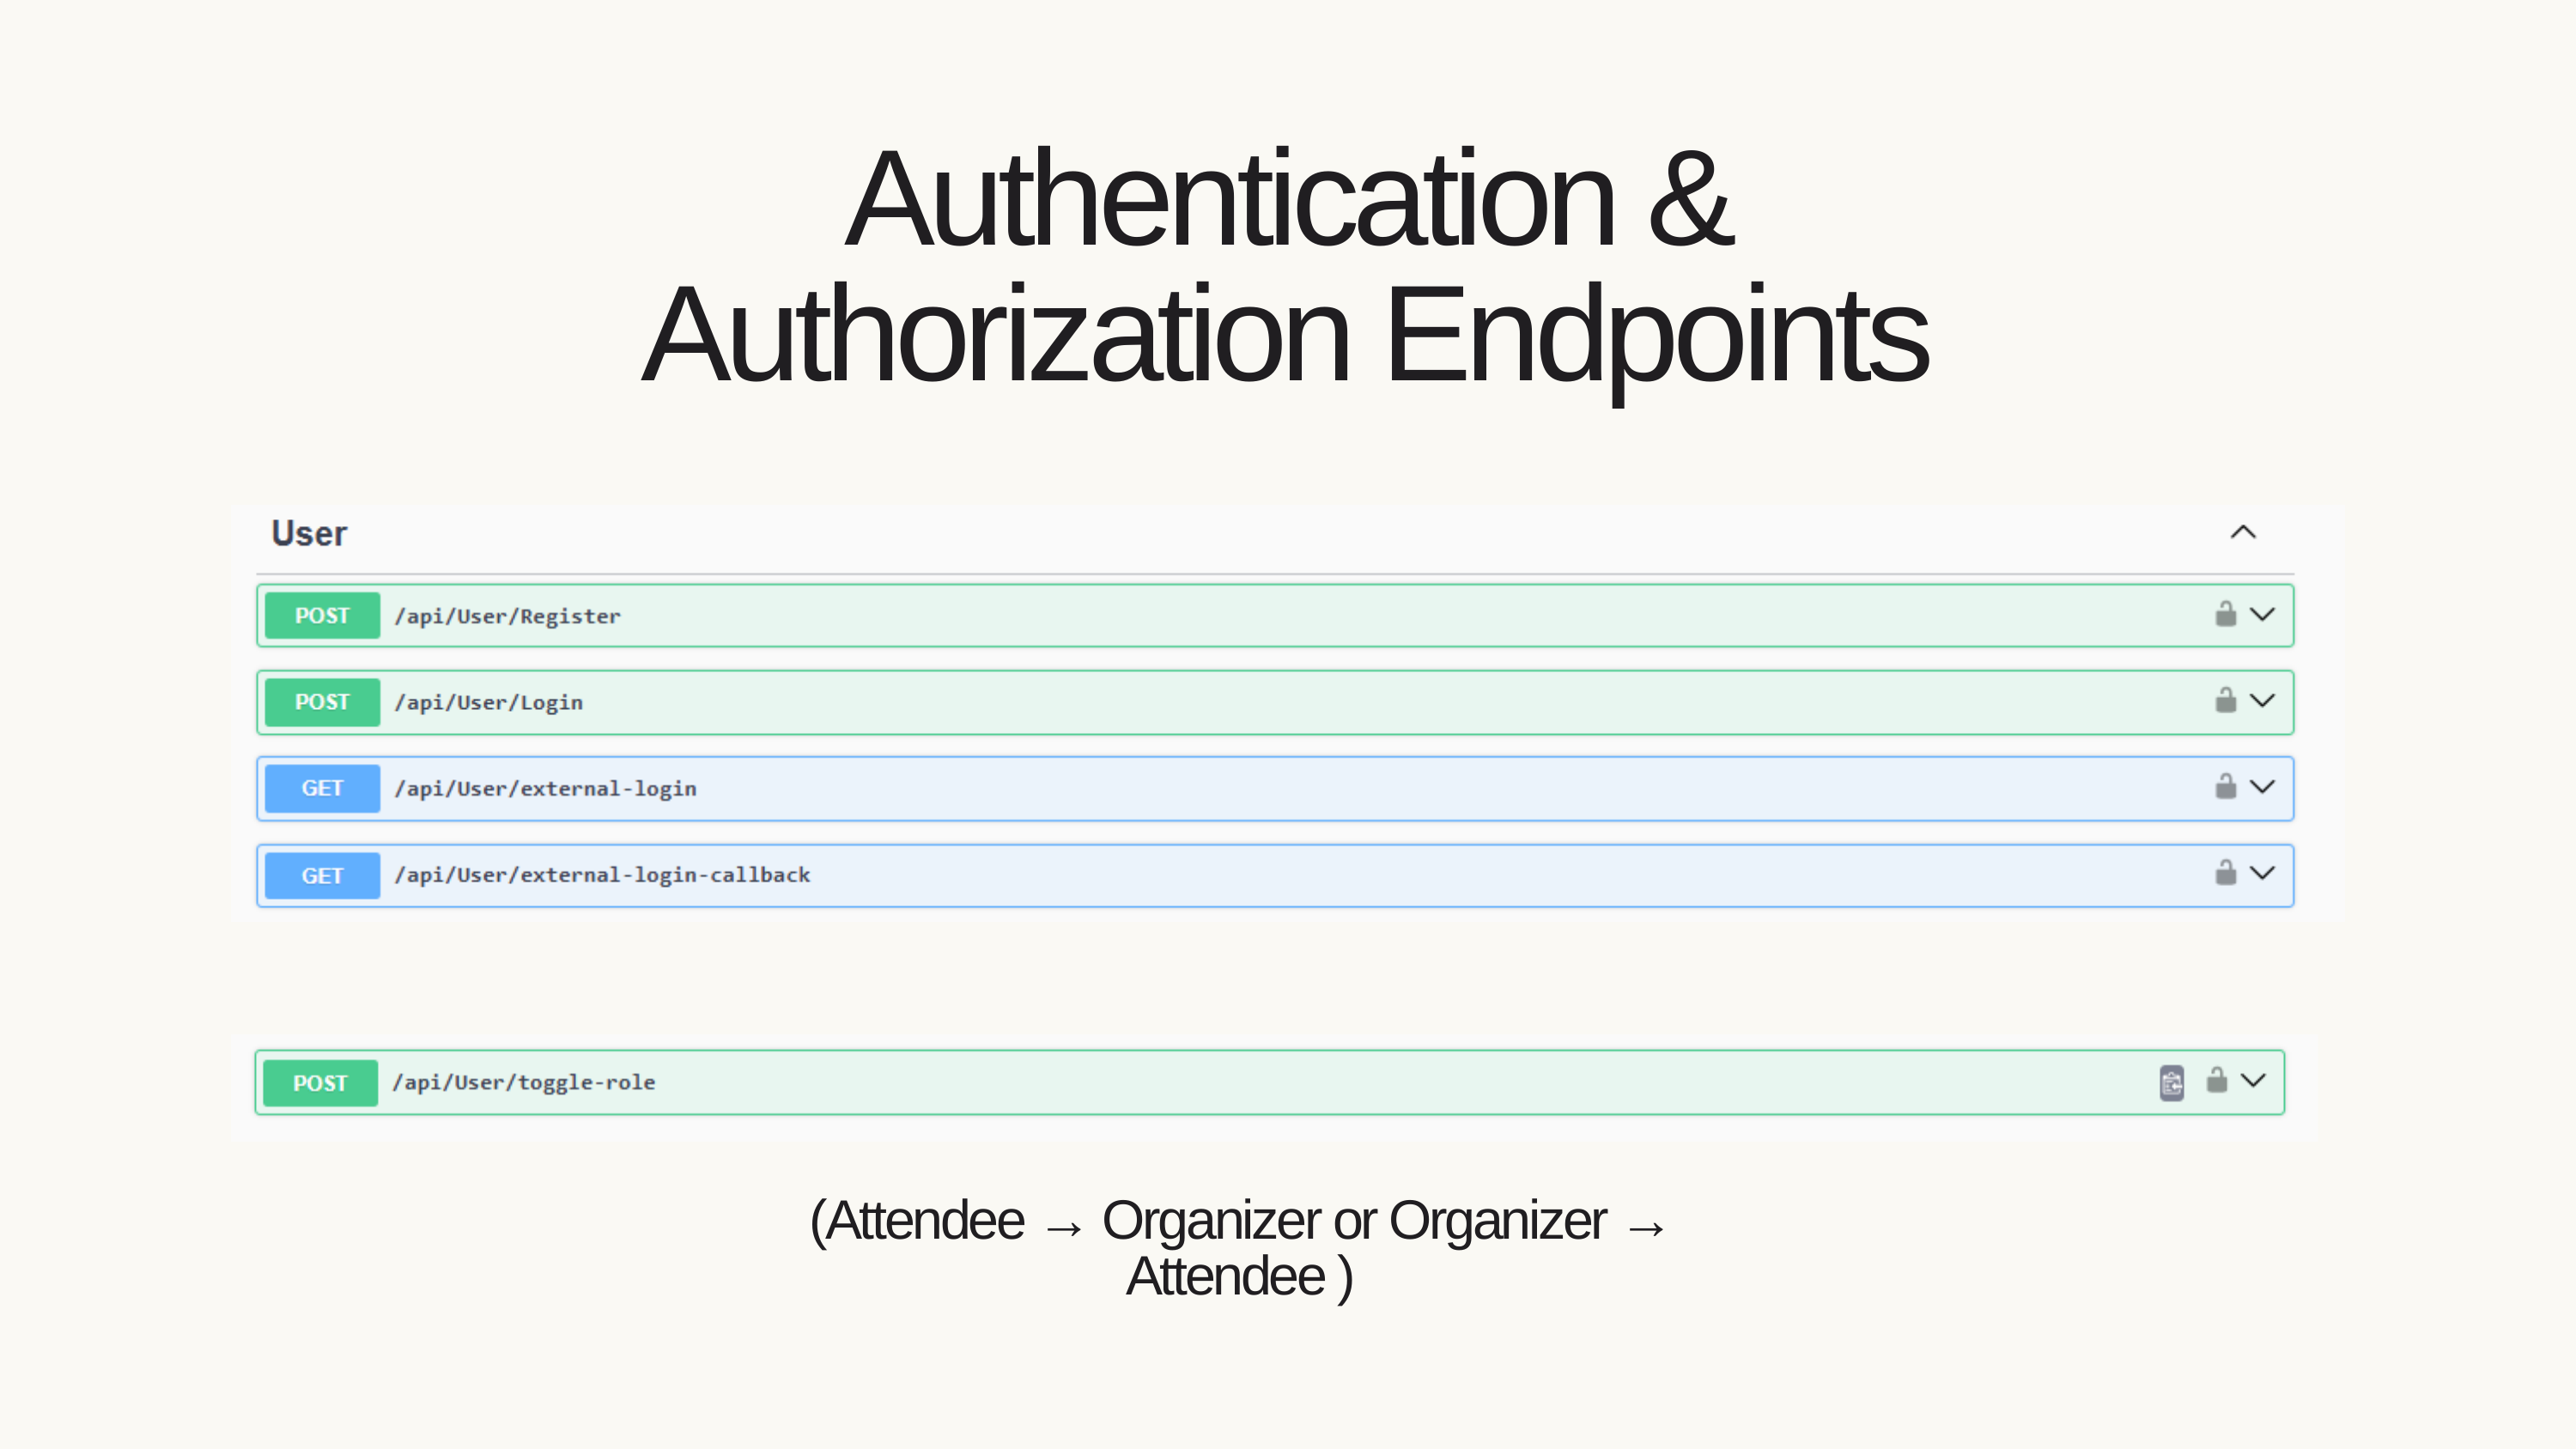

Authentication & Authorization Endpoints

(Attendee → Organizer or Organizer → Attendee )